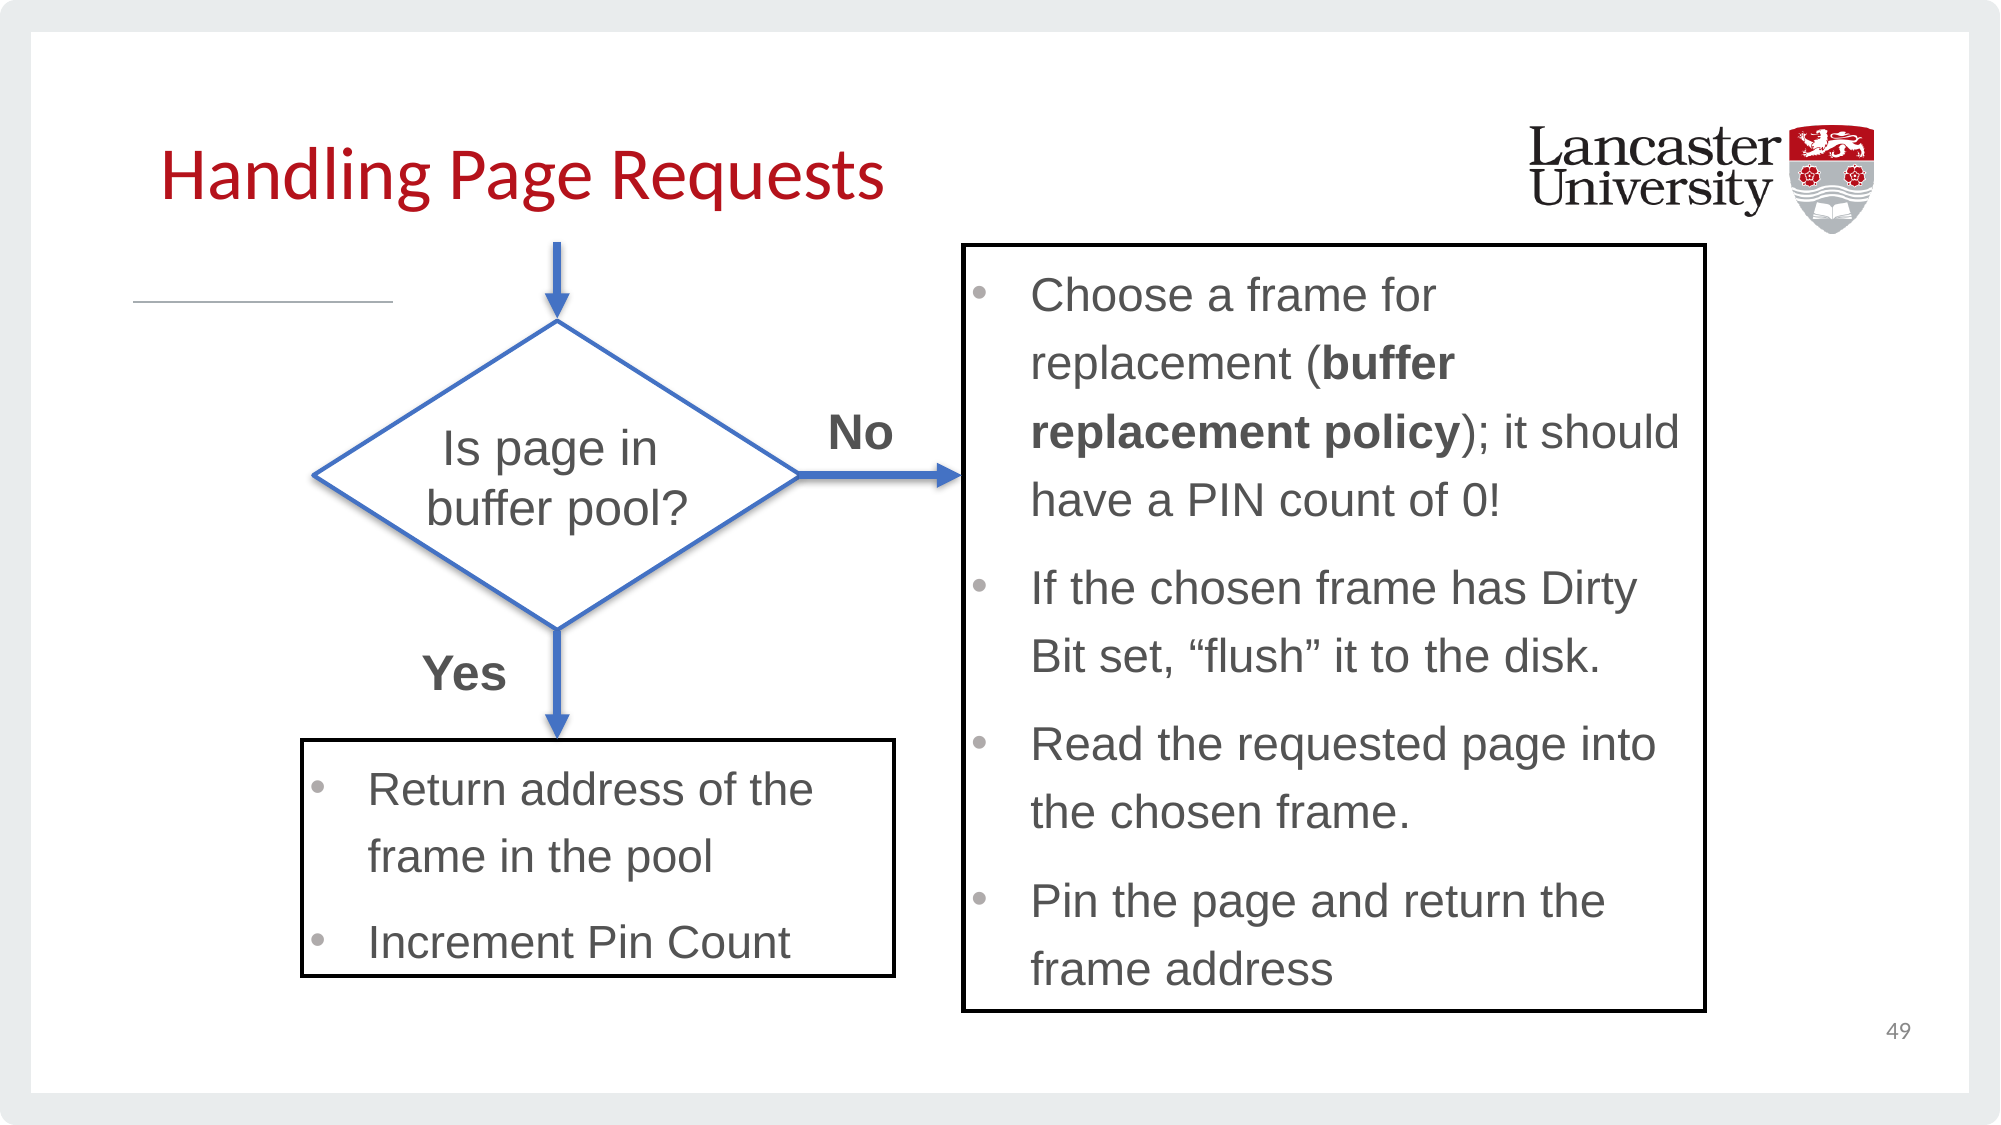

# Handling Page Requests

Choose a frame for replacement (buffer replacement policy); it should have a PIN count of 0!
If the chosen frame has Dirty Bit set, “flush” it to the disk.
Read the requested page into the chosen frame.
Pin the page and return the frame address
Is page in
buffer pool?
No

Yes
Return address of the frame in the pool
Increment Pin Count
49